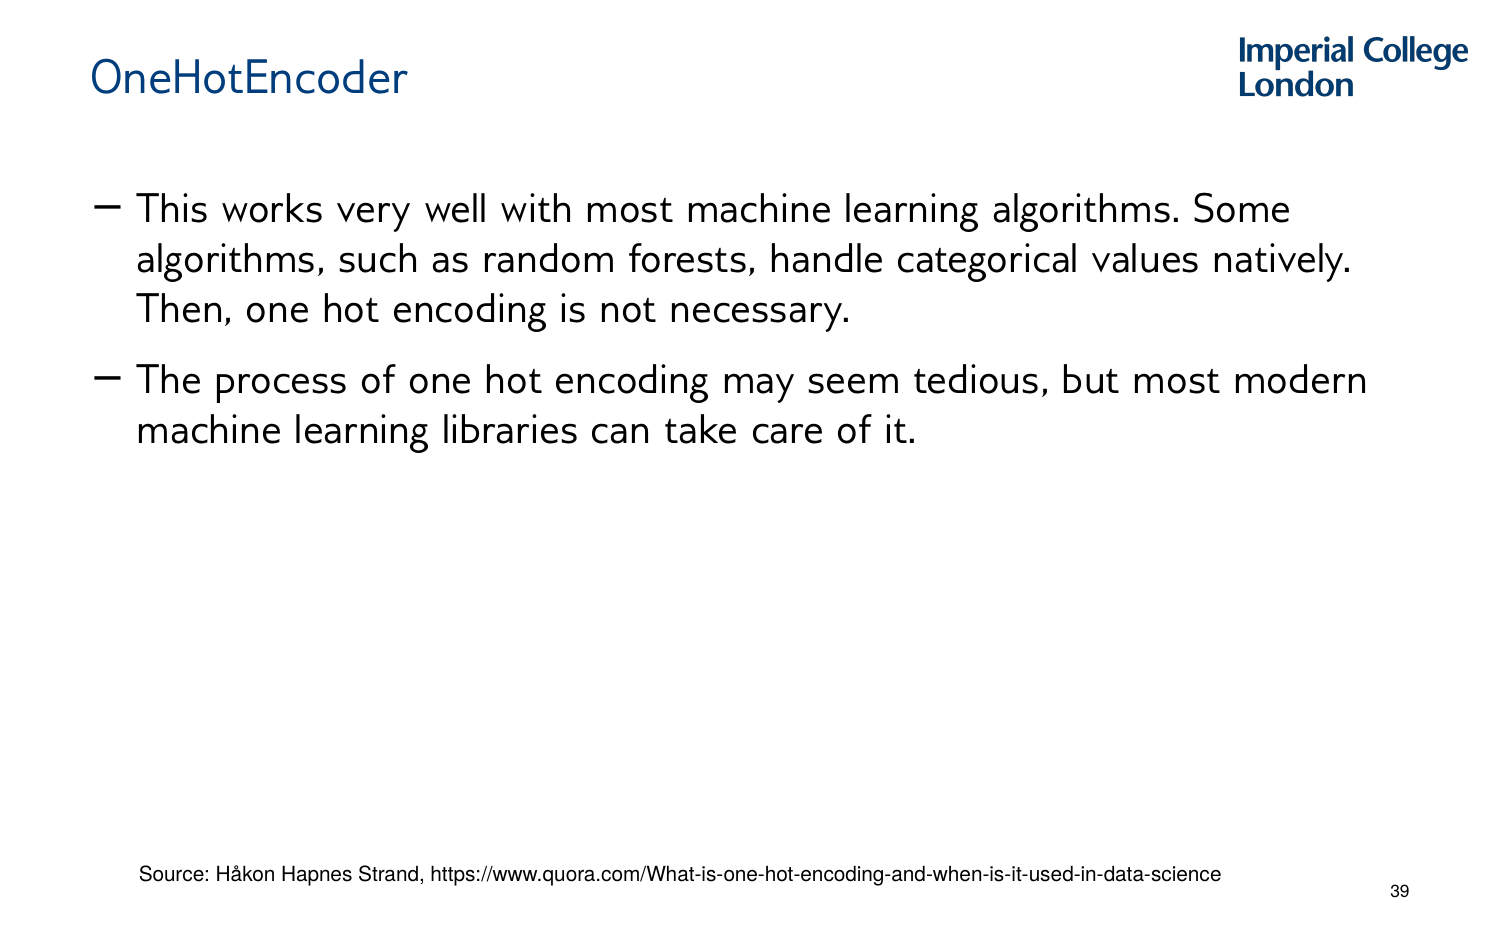

# OneHotEncoder
This works very well with most machine learning algorithms. Some algorithms, such as random forests, handle categorical values natively. Then, one hot encoding is not necessary.
The process of one hot encoding may seem tedious, but most modern machine learning libraries can take care of it.
Source: Håkon Hapnes Strand, https://www.quora.com/What-is-one-hot-encoding-and-when-is-it-used-in-data-science
39